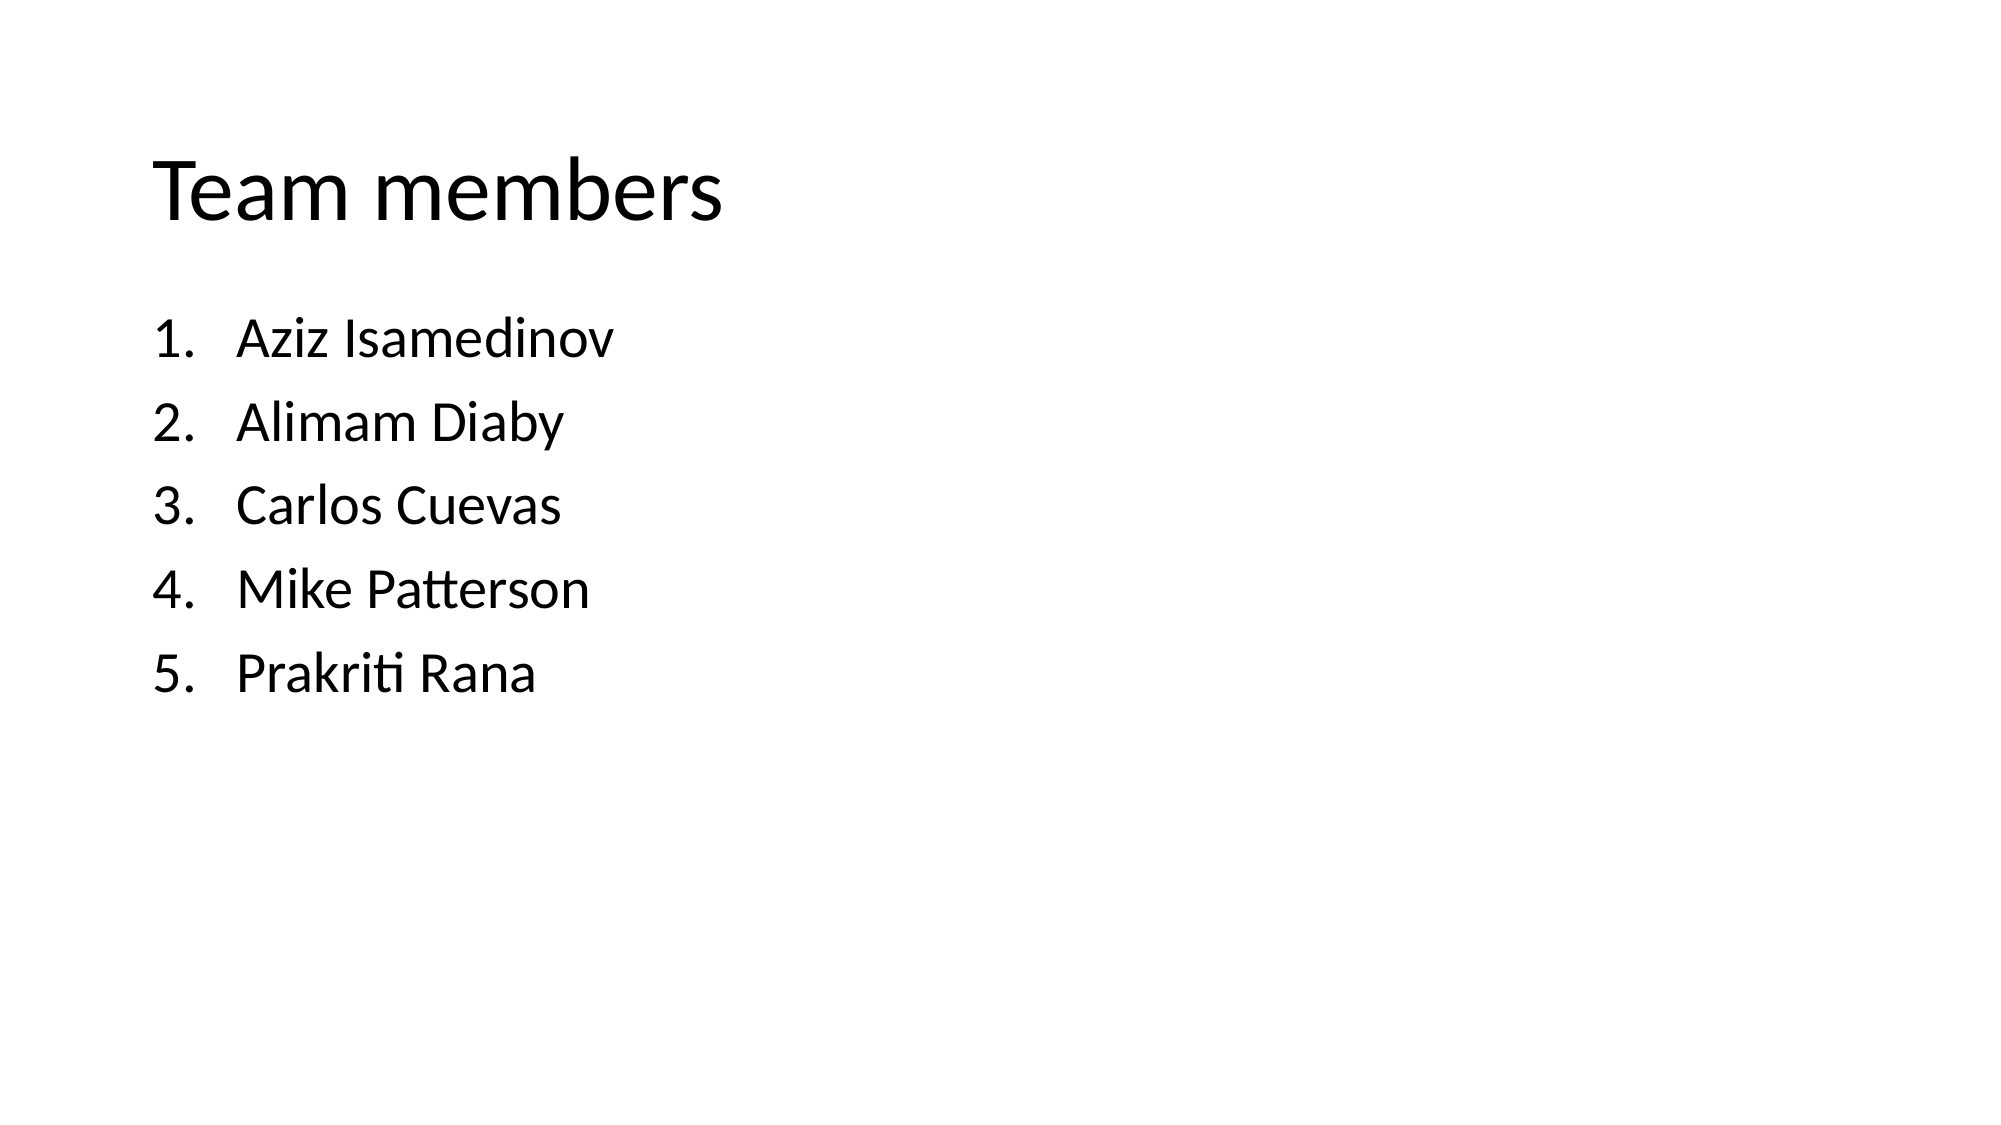

# Team members
Aziz Isamedinov
Alimam Diaby
Carlos Cuevas
Mike Patterson
Prakriti Rana